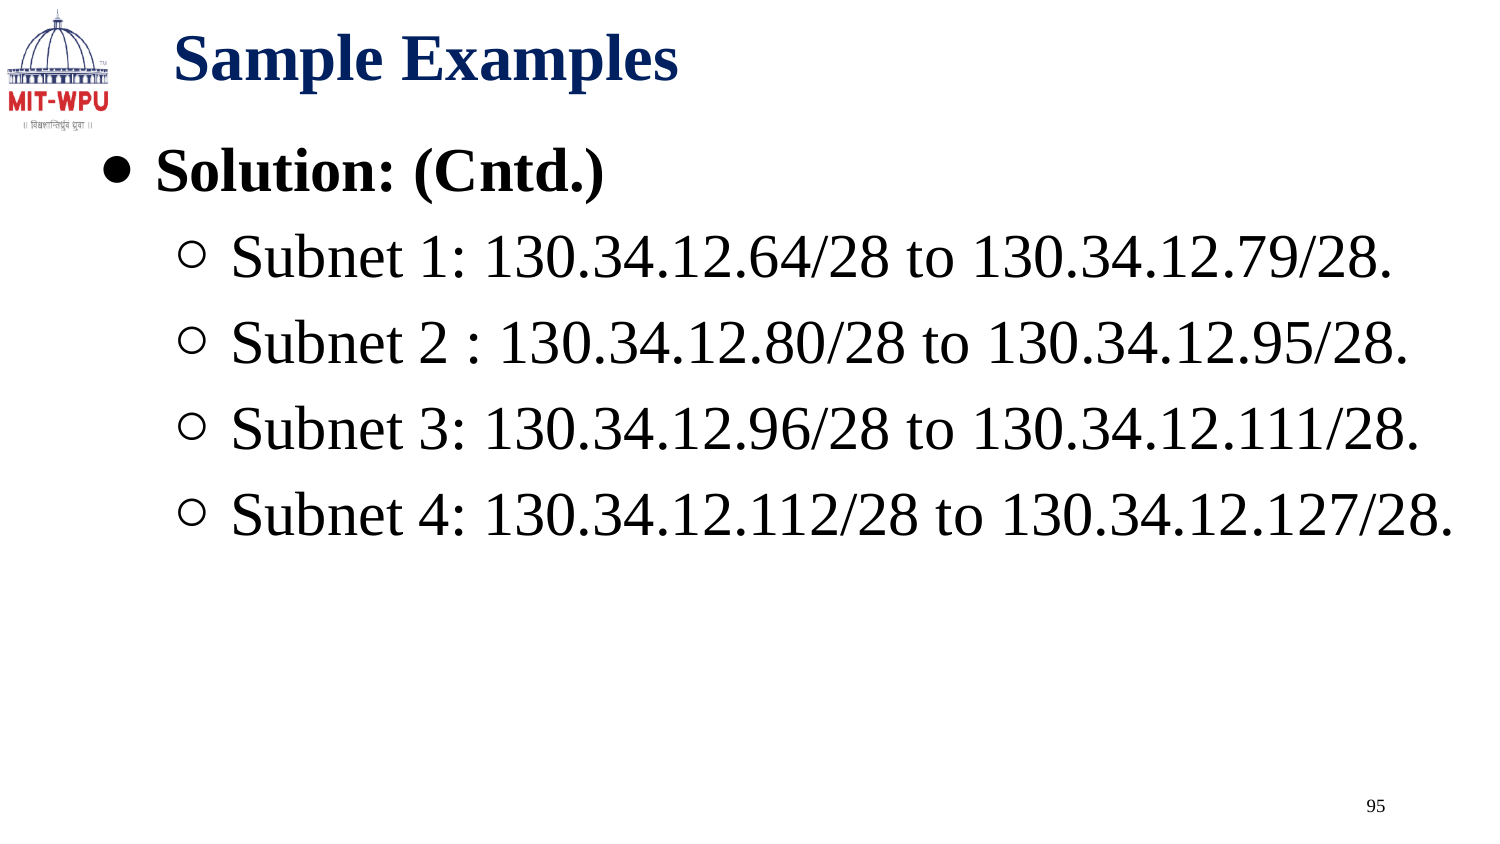

Sample Examples
Solution: (Cntd.)
Subnet 1: 130.34.12.64/28 to 130.34.12.79/28.
Subnet 2 : 130.34.12.80/28 to 130.34.12.95/28.
Subnet 3: 130.34.12.96/28 to 130.34.12.111/28.
Subnet 4: 130.34.12.112/28 to 130.34.12.127/28.
95